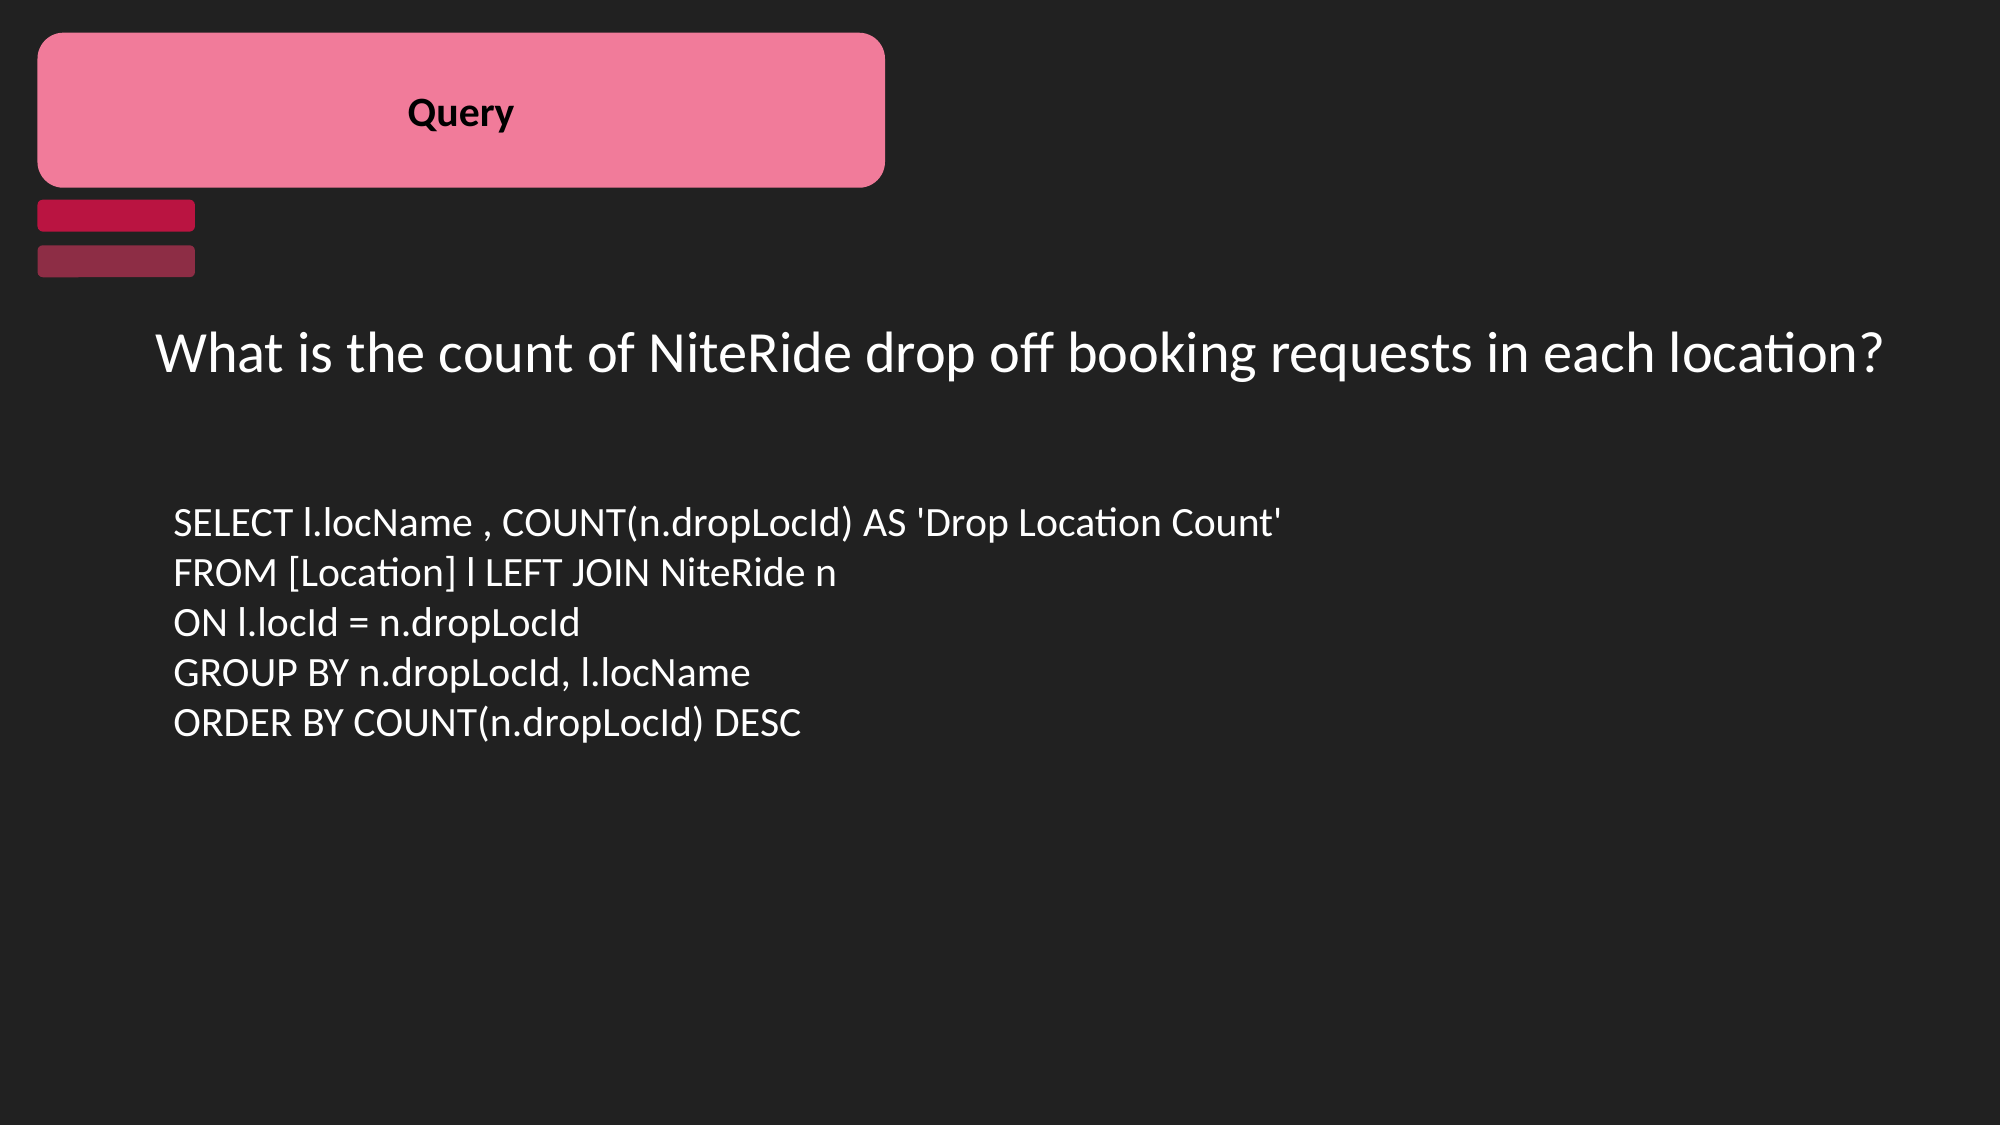

Query

What is the count of NiteRide drop off booking requests in each location?
SELECT l.locName , COUNT(n.dropLocId) AS 'Drop Location Count'
FROM [Location] l LEFT JOIN NiteRide n
ON l.locId = n.dropLocId
GROUP BY n.dropLocId, l.locName
ORDER BY COUNT(n.dropLocId) DESC